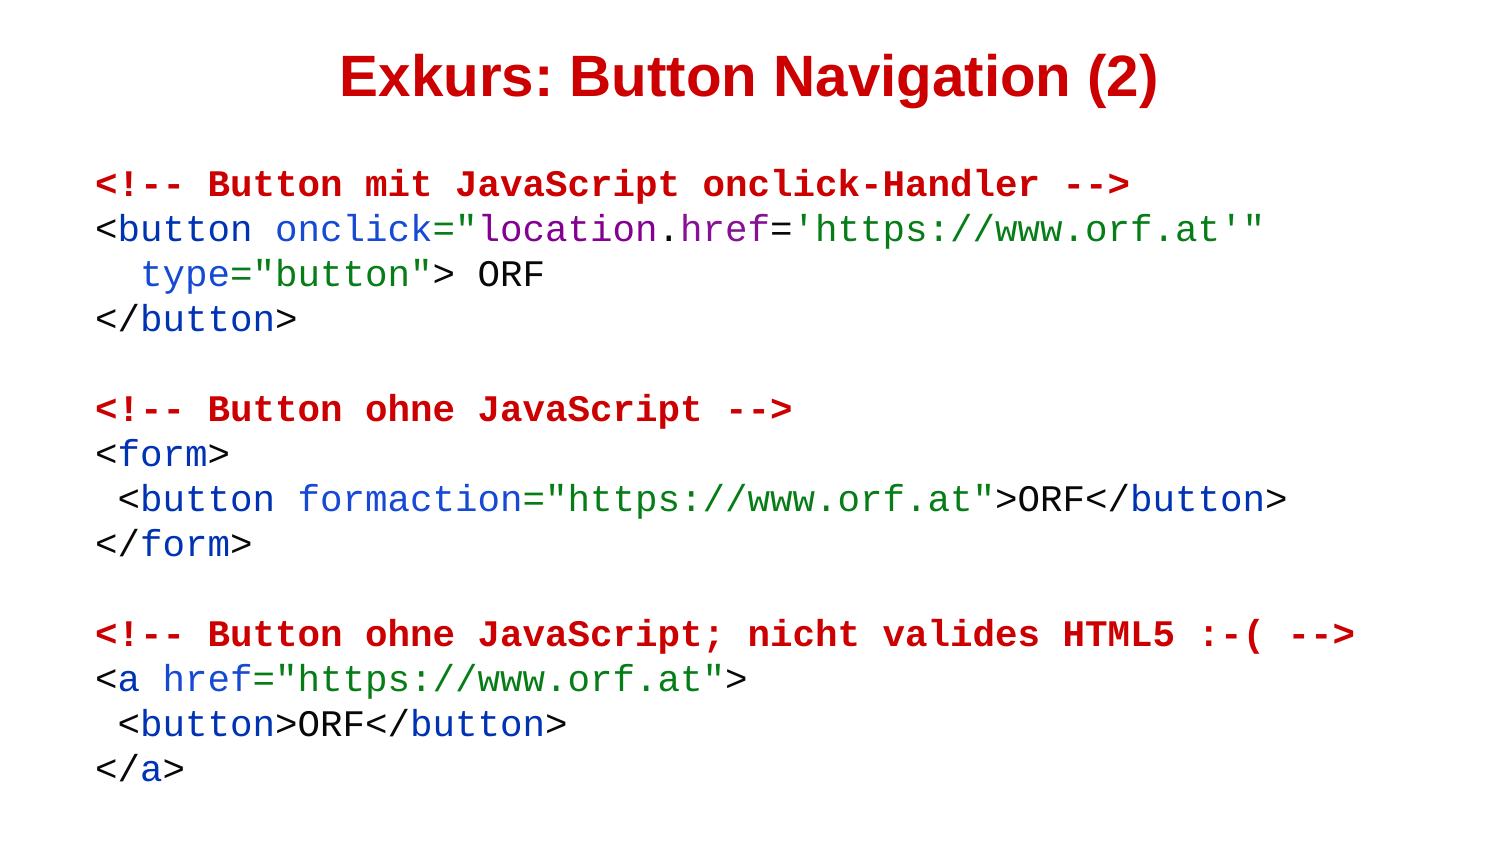

# Exkurs: Button Navigation (2)
<!-- Button mit JavaScript onclick-Handler -->
<button onclick="location.href='https://www.orf.at'"
  type="button"> ORF
</button>

<!-- Button ohne JavaScript -->
<form>
 <button formaction="https://www.orf.at">ORF</button>
</form>
<!-- Button ohne JavaScript; nicht valides HTML5 :-( -->
<a href="https://www.orf.at">
 <button>ORF</button>
</a>